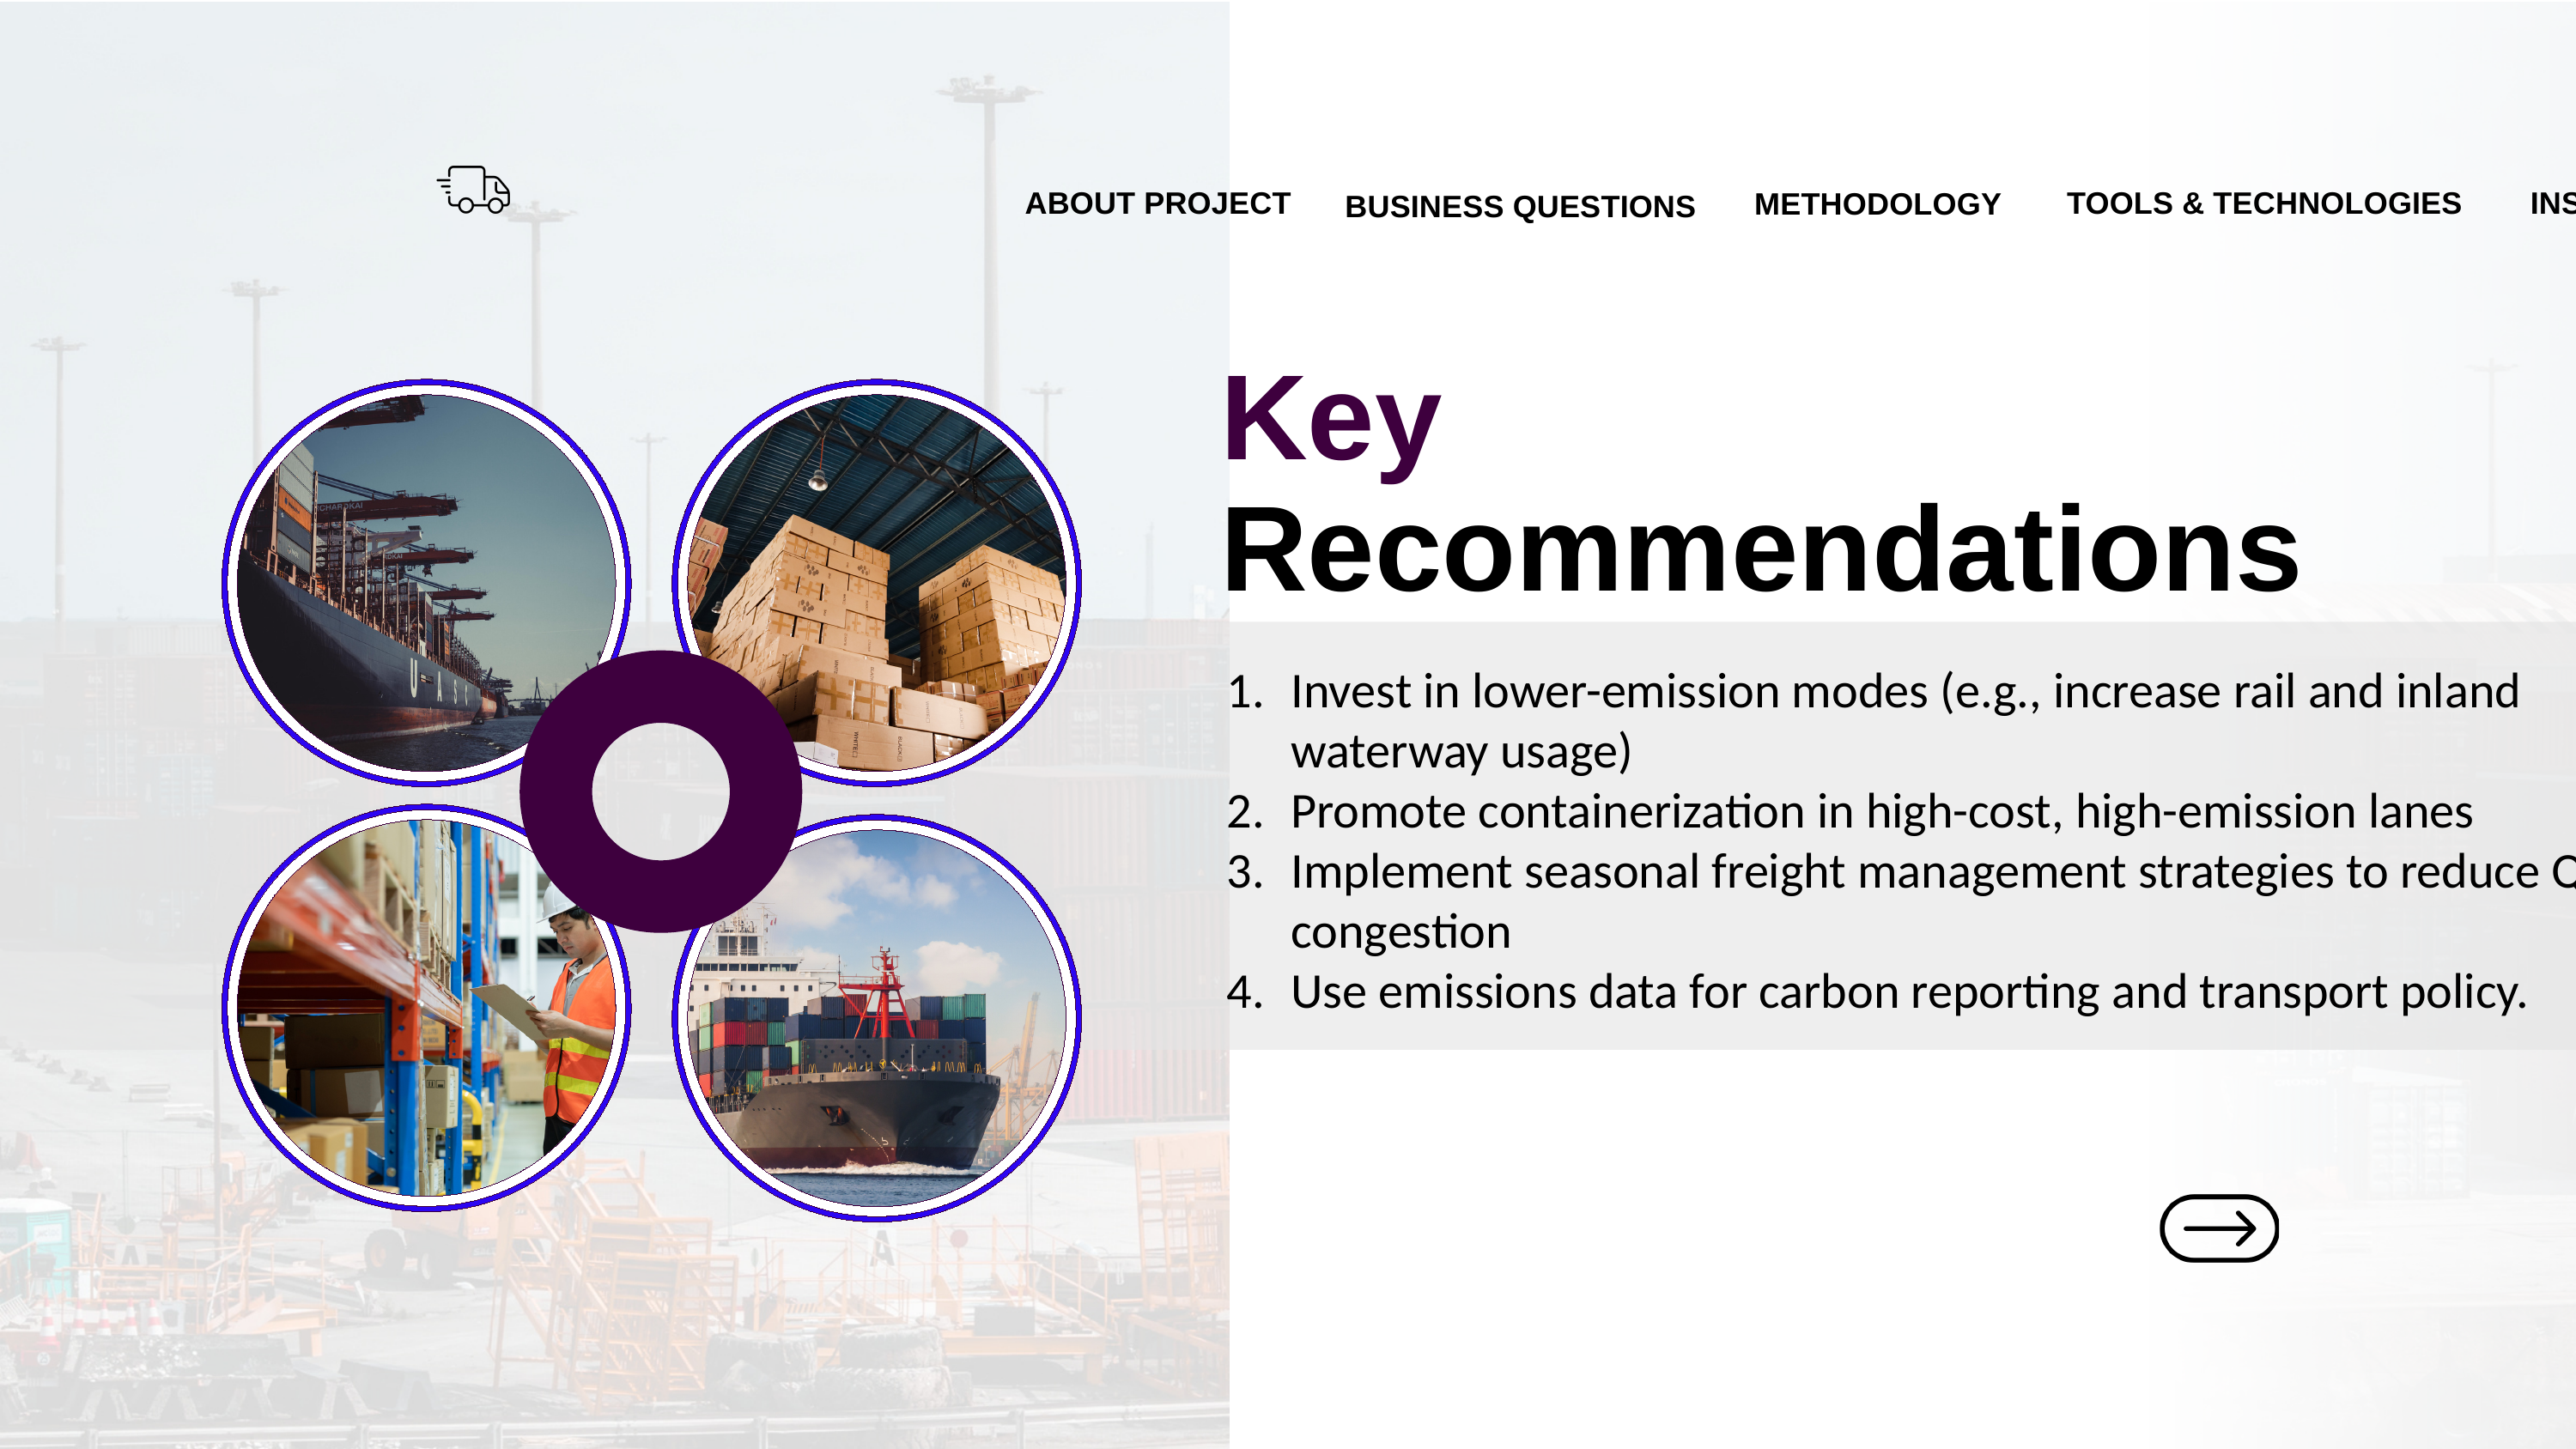

TOOLS & TECHNOLOGIES
INSIGHTS
ABOUT PROJECT
METHODOLOGY
BUSINESS QUESTIONS
Key

Recommendations

Invest in lower-emission modes (e.g., increase rail and inland waterway usage)
Promote containerization in high-cost, high-emission lanes
Implement seasonal freight management strategies to reduce Q4 congestion
Use emissions data for carbon reporting and transport policy.